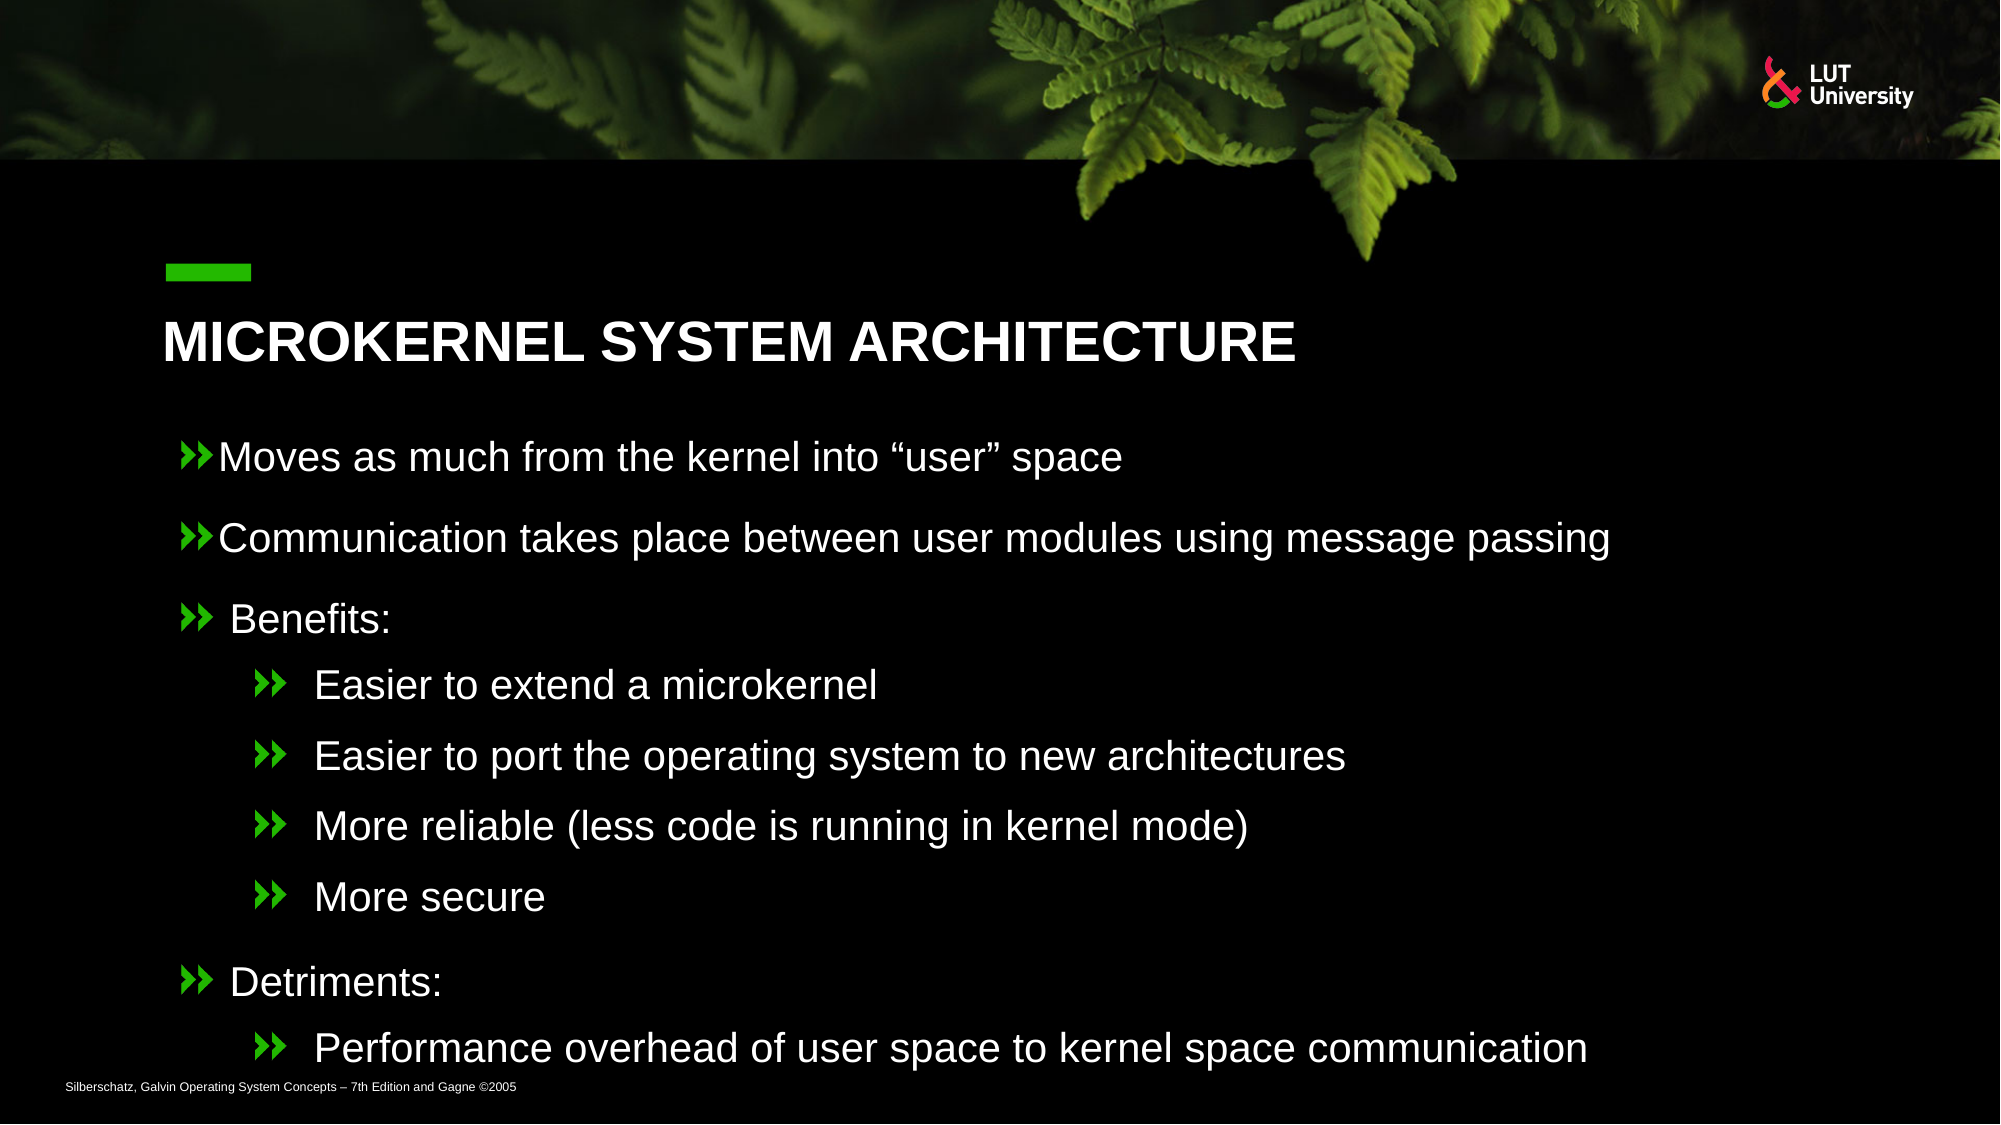

# Microkernel SYSTEM Architecture
Moves as much from the kernel into “user” space
Communication takes place between user modules using message passing
 Benefits:
 Easier to extend a microkernel
 Easier to port the operating system to new architectures
 More reliable (less code is running in kernel mode)
 More secure
 Detriments:
 Performance overhead of user space to kernel space communication
Silberschatz, Galvin Operating System Concepts – 7th Edition and Gagne ©2005